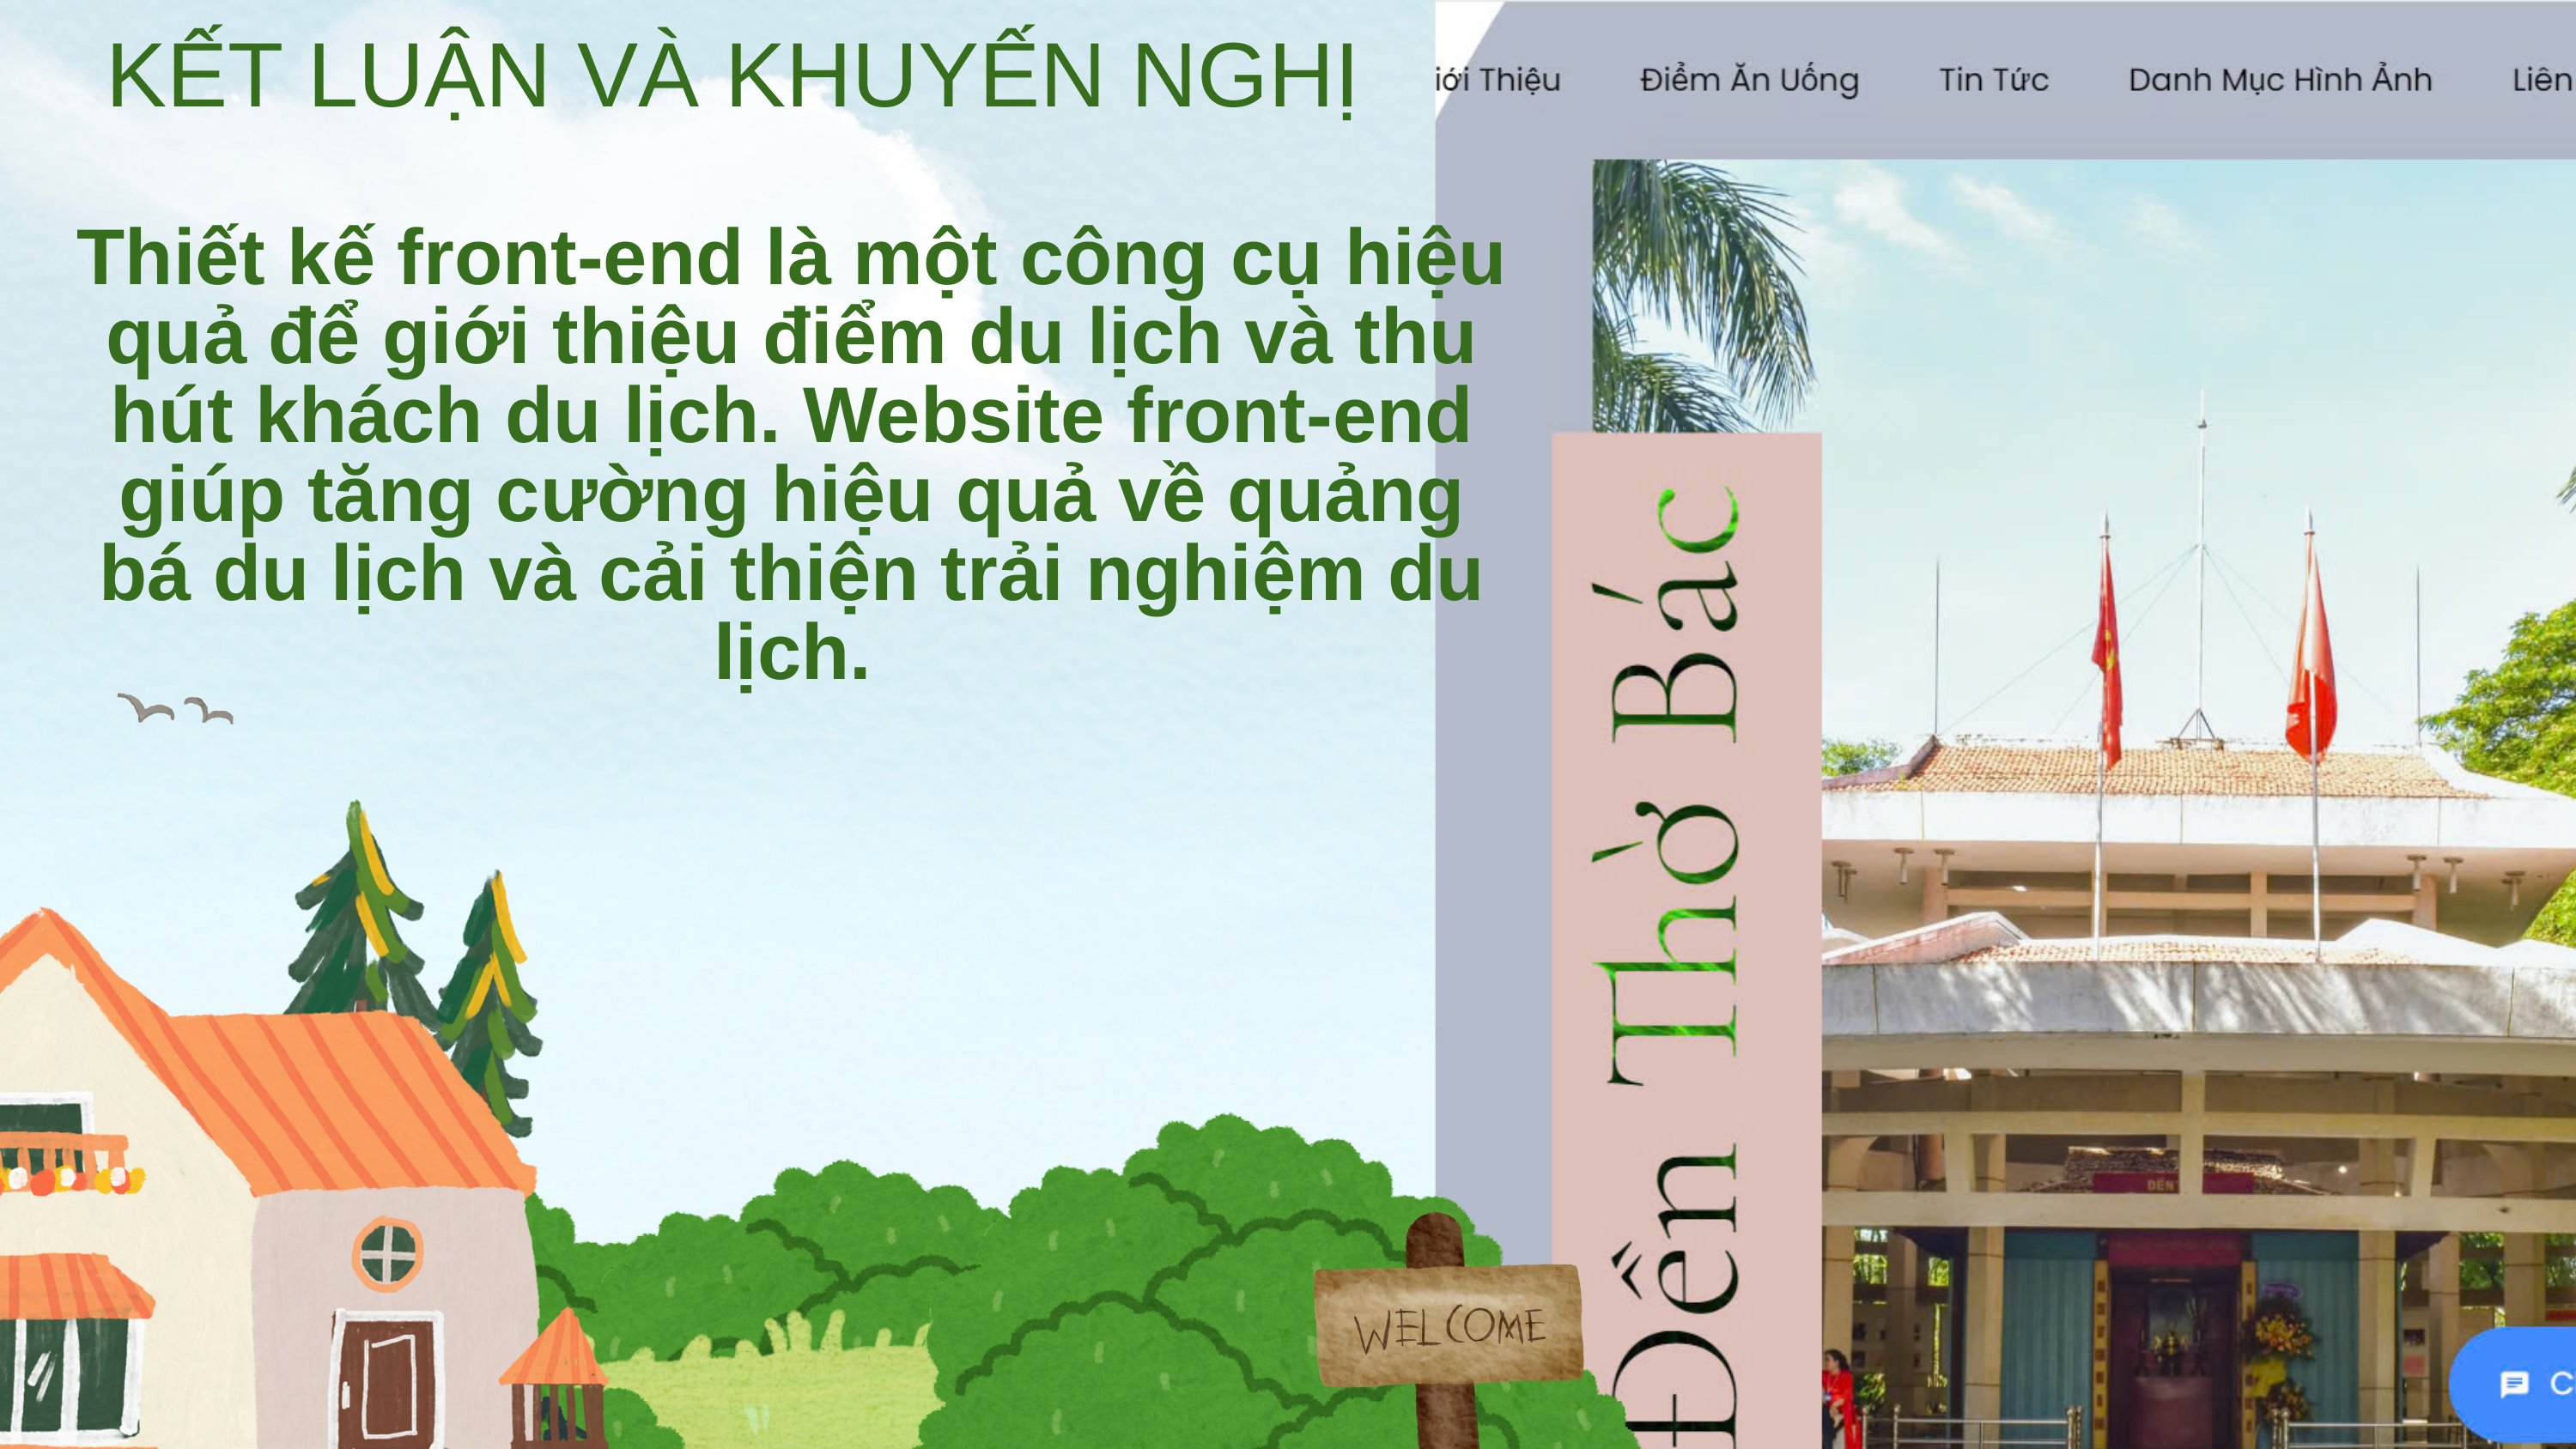

KẾT LUẬN VÀ KHUYẾN NGHỊ

Thiết kế front-end là một công cụ hiệu quả để giới thiệu điểm du lịch và thu hút khách du lịch. Website front-end giúp tăng cường hiệu quả về quảng bá du lịch và cải thiện trải nghiệm du lịch.